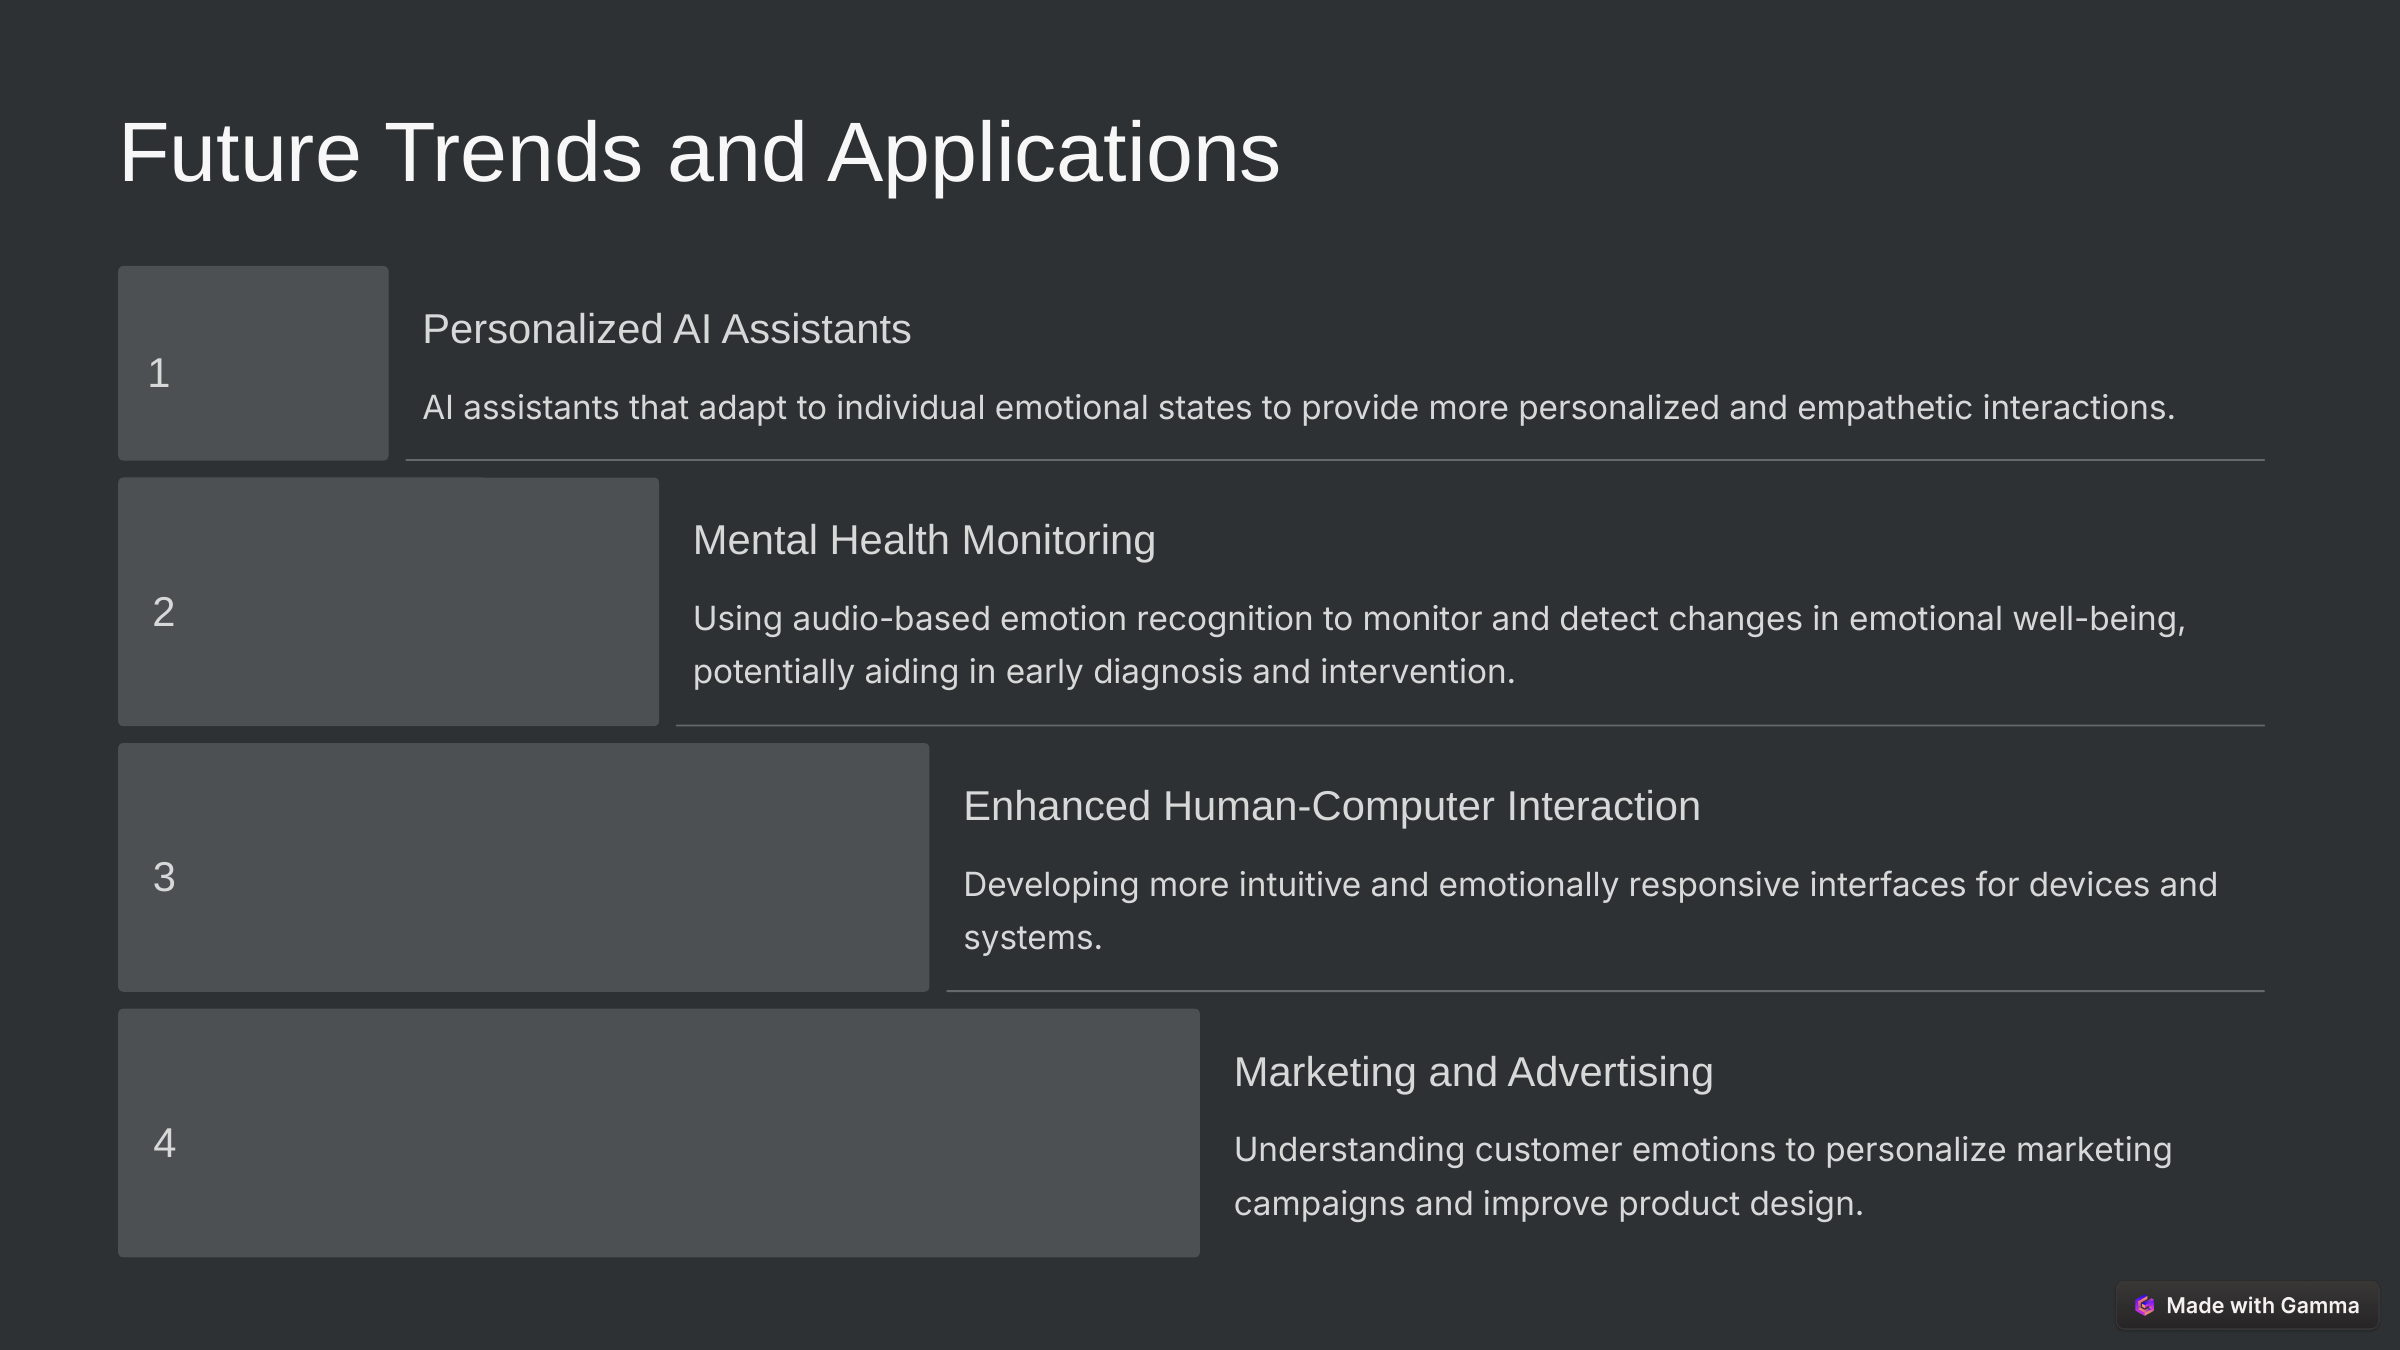

Future Trends and Applications

Personalized AI Assistants
1
AI assistants that adapt to individual emotional states to provide more personalized and empathetic interactions.

Mental Health Monitoring
2
Using audio-based emotion recognition to monitor and detect changes in emotional well-being, potentially aiding in early diagnosis and intervention.

Enhanced Human-Computer Interaction
3
Developing more intuitive and emotionally responsive interfaces for devices and systems.

Marketing and Advertising
4
Understanding customer emotions to personalize marketing campaigns and improve product design.